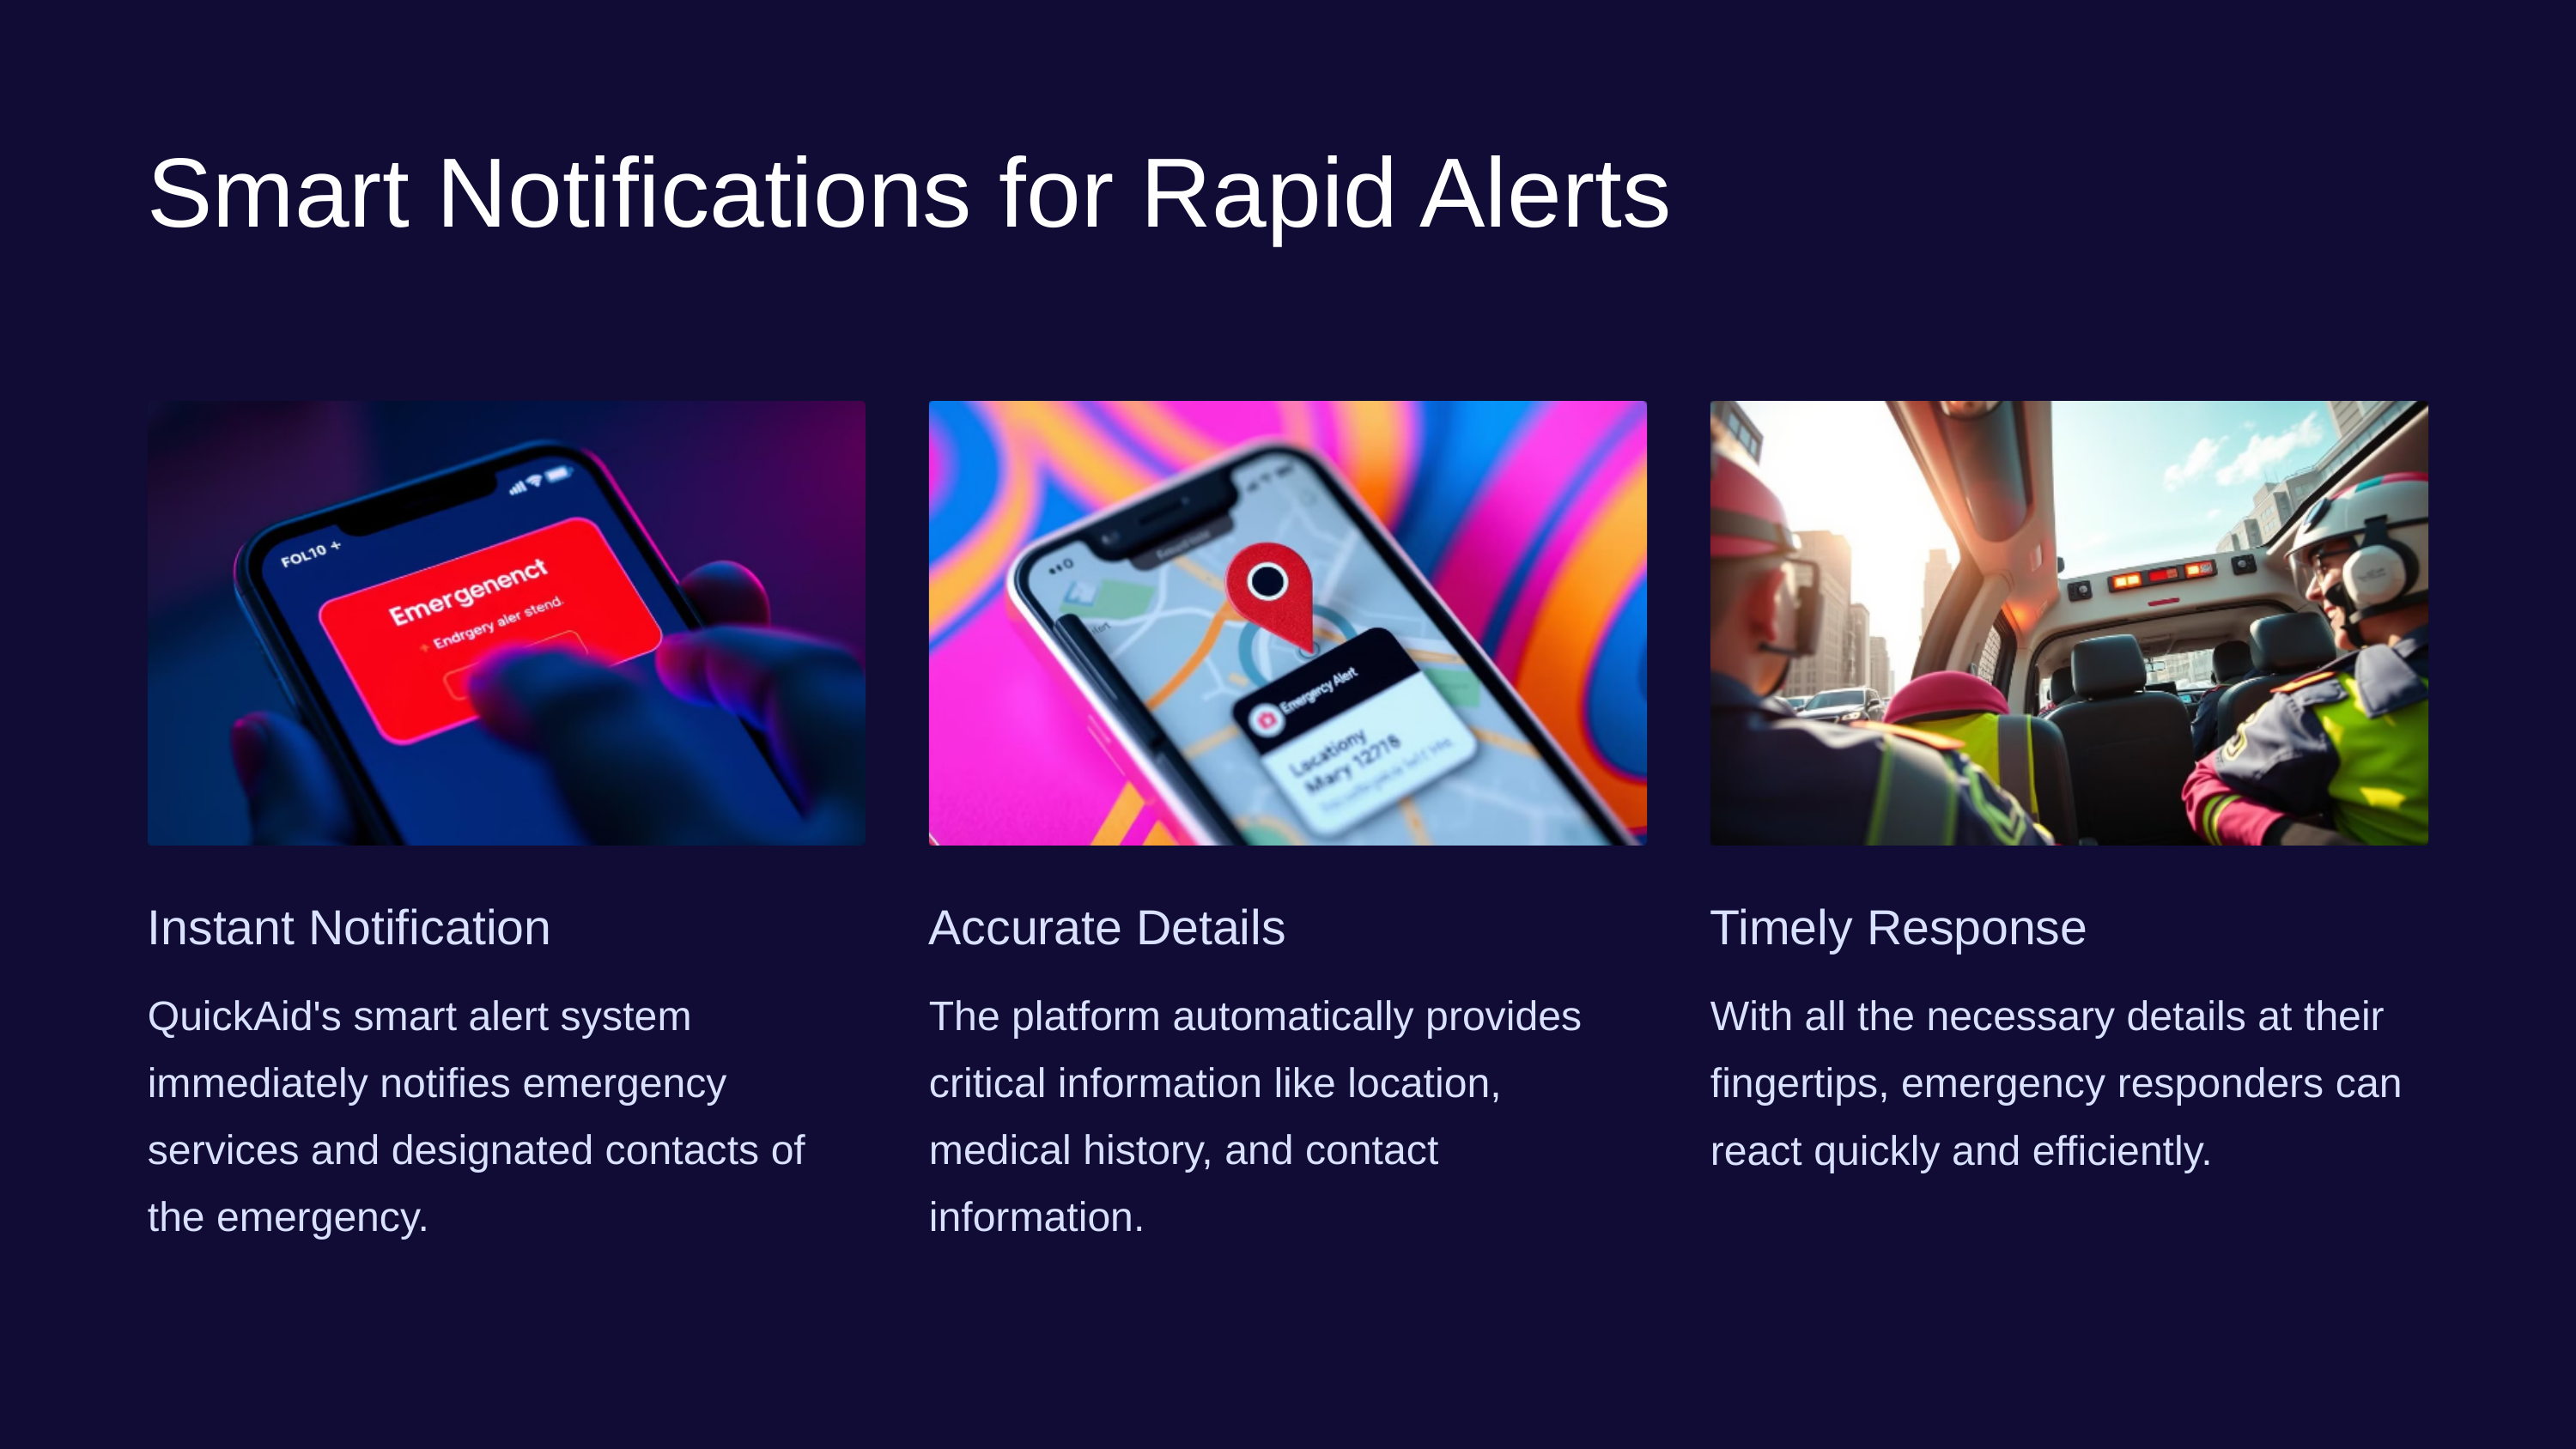

Smart Notifications for Rapid Alerts

Instant Notification
Accurate Details
Timely Response
QuickAid's smart alert system immediately notifies emergency services and designated contacts of the emergency.
The platform automatically provides critical information like location, medical history, and contact information.
With all the necessary details at their fingertips, emergency responders can react quickly and efficiently.